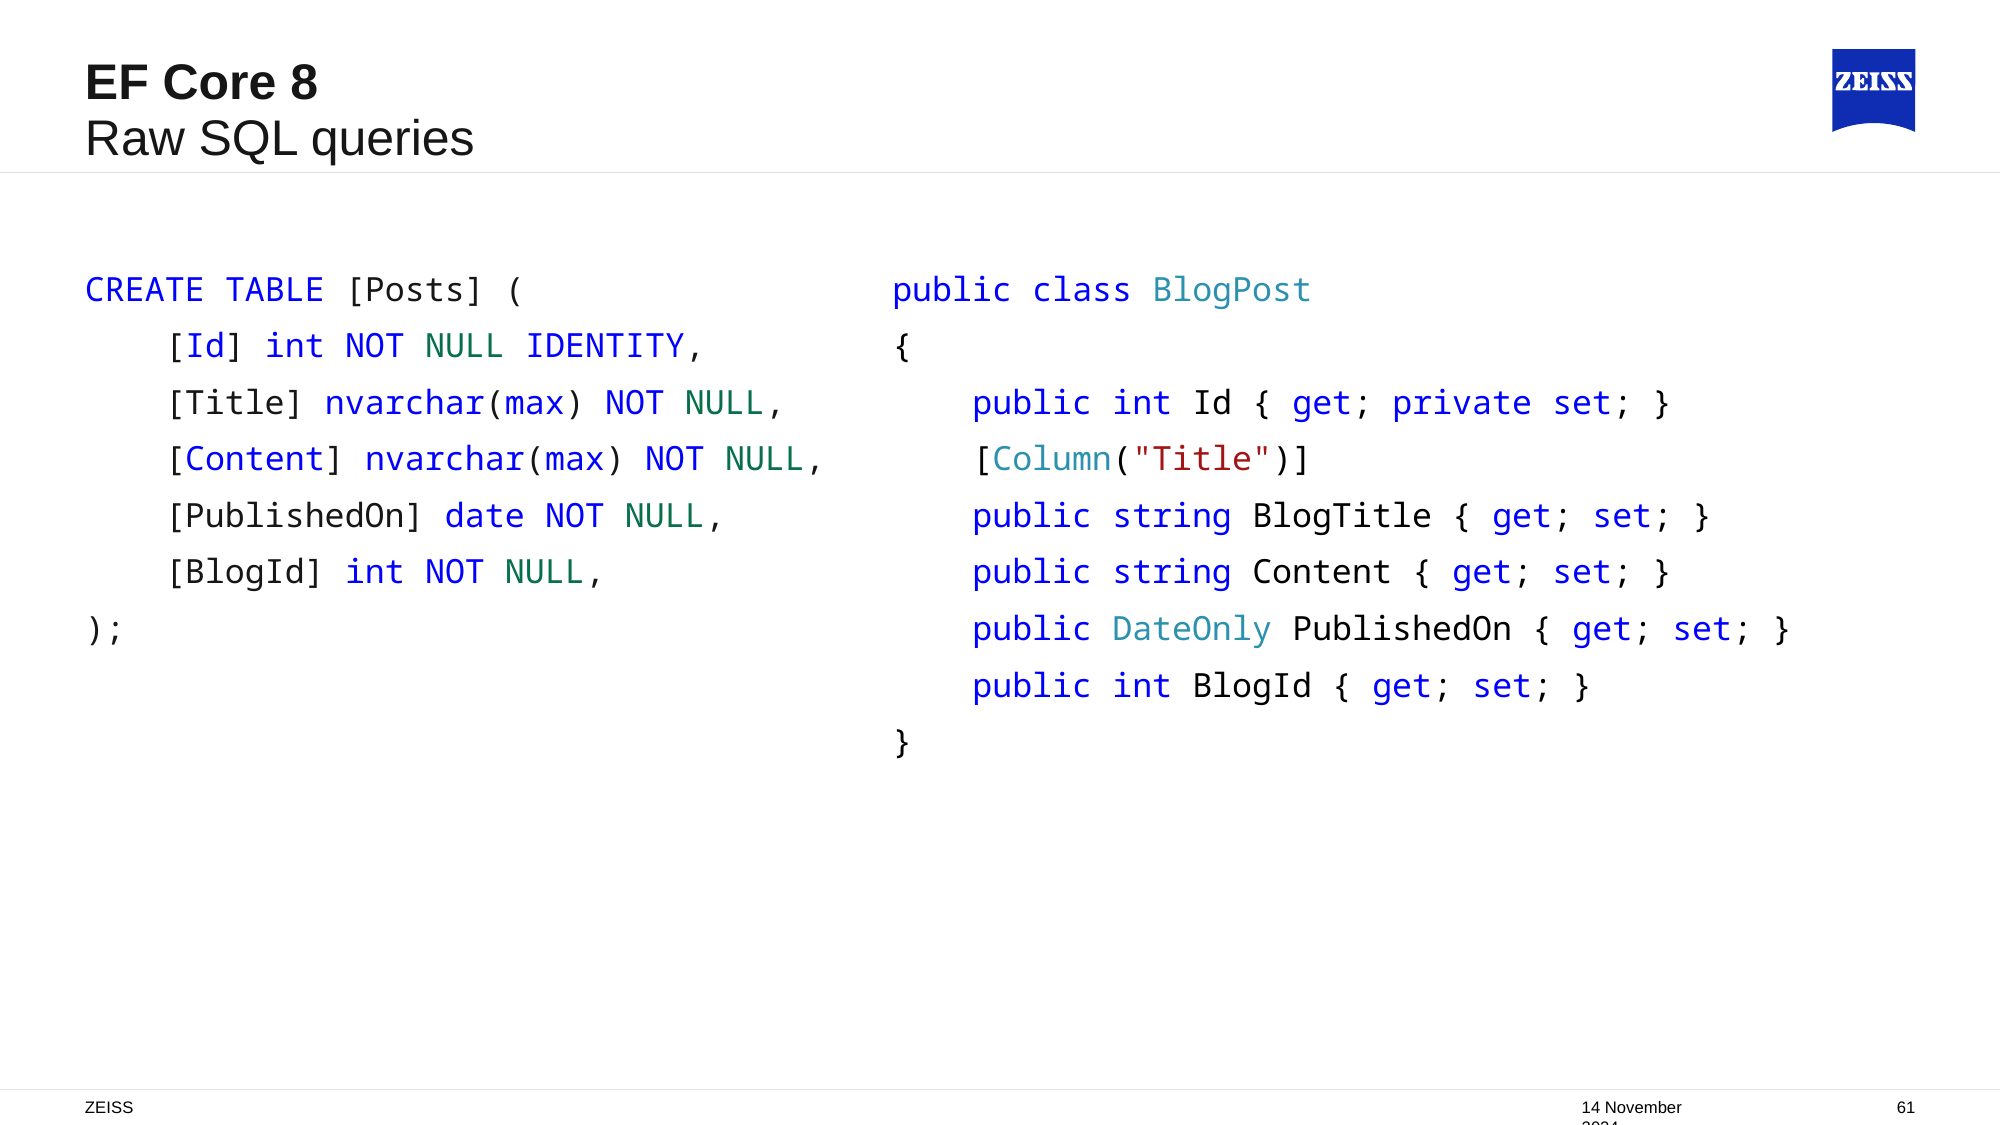

# EF Core 8
Raw SQL queries
CREATE TABLE [Posts] (
    [Id] int NOT NULL IDENTITY,
    [Title] nvarchar(max) NOT NULL,
    [Content] nvarchar(max) NOT NULL,
    [PublishedOn] date NOT NULL,
    [BlogId] int NOT NULL,
);
public class BlogPost
{
    public int Id { get; private set; }
    [Column("Title")]
    public string BlogTitle { get; set; }
    public string Content { get; set; }
    public DateOnly PublishedOn { get; set; }
    public int BlogId { get; set; }
}
ZEISS
14 November 2024
61